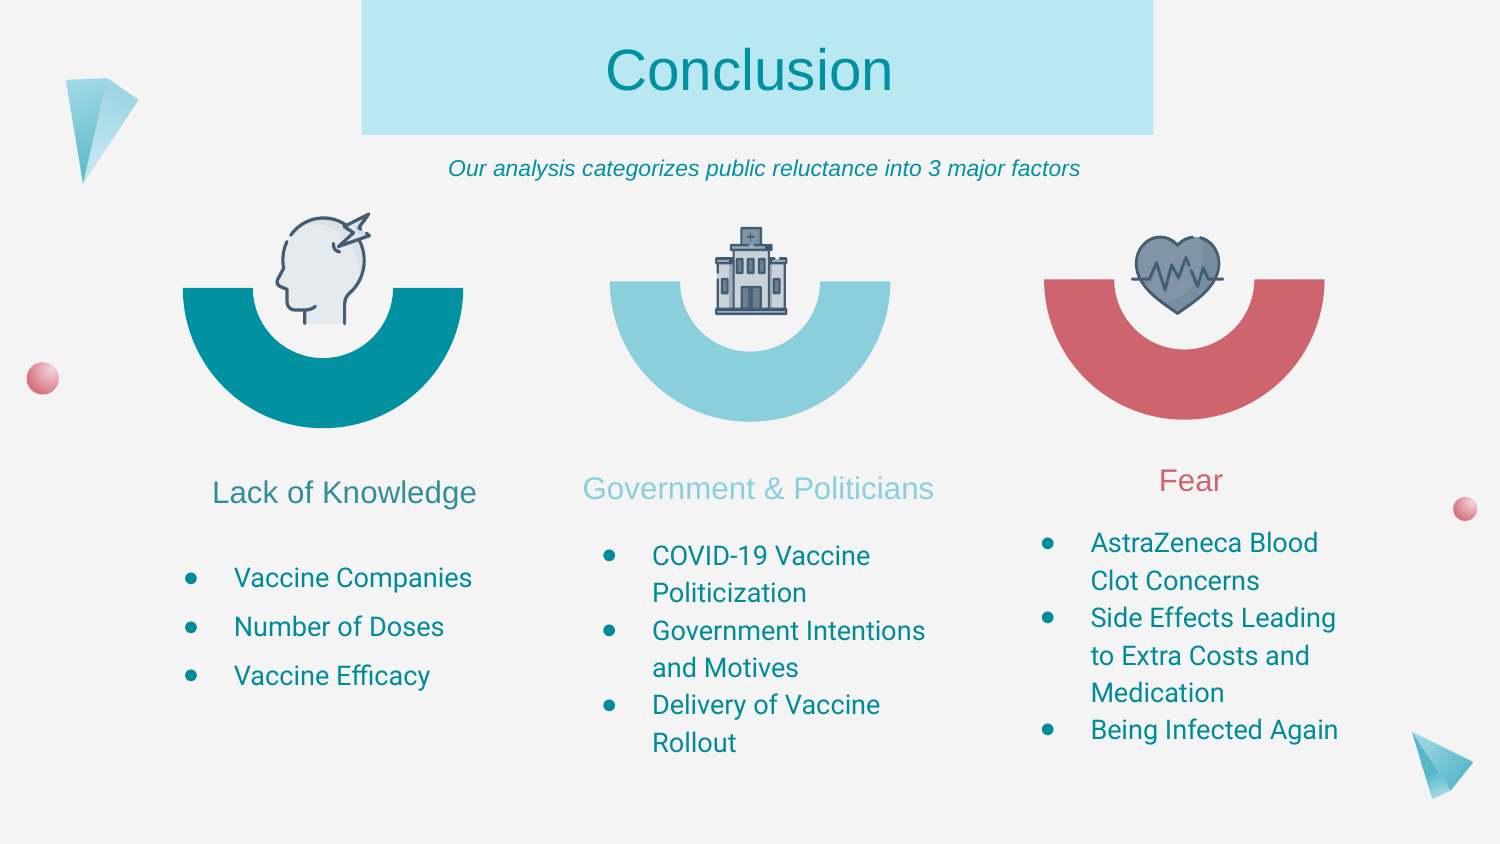

# Conclusion
Our analysis categorizes public reluctance into 3 major factors

Fear
Government & Politicians
Lack of Knowledge
AstraZeneca Blood Clot Concerns
Side Effects Leading to Extra Costs and Medication
Being Infected Again
COVID-19 Vaccine Politicization
Government Intentions and Motives
Delivery of Vaccine Rollout
Vaccine Companies
Number of Doses
Vaccine Efficacy